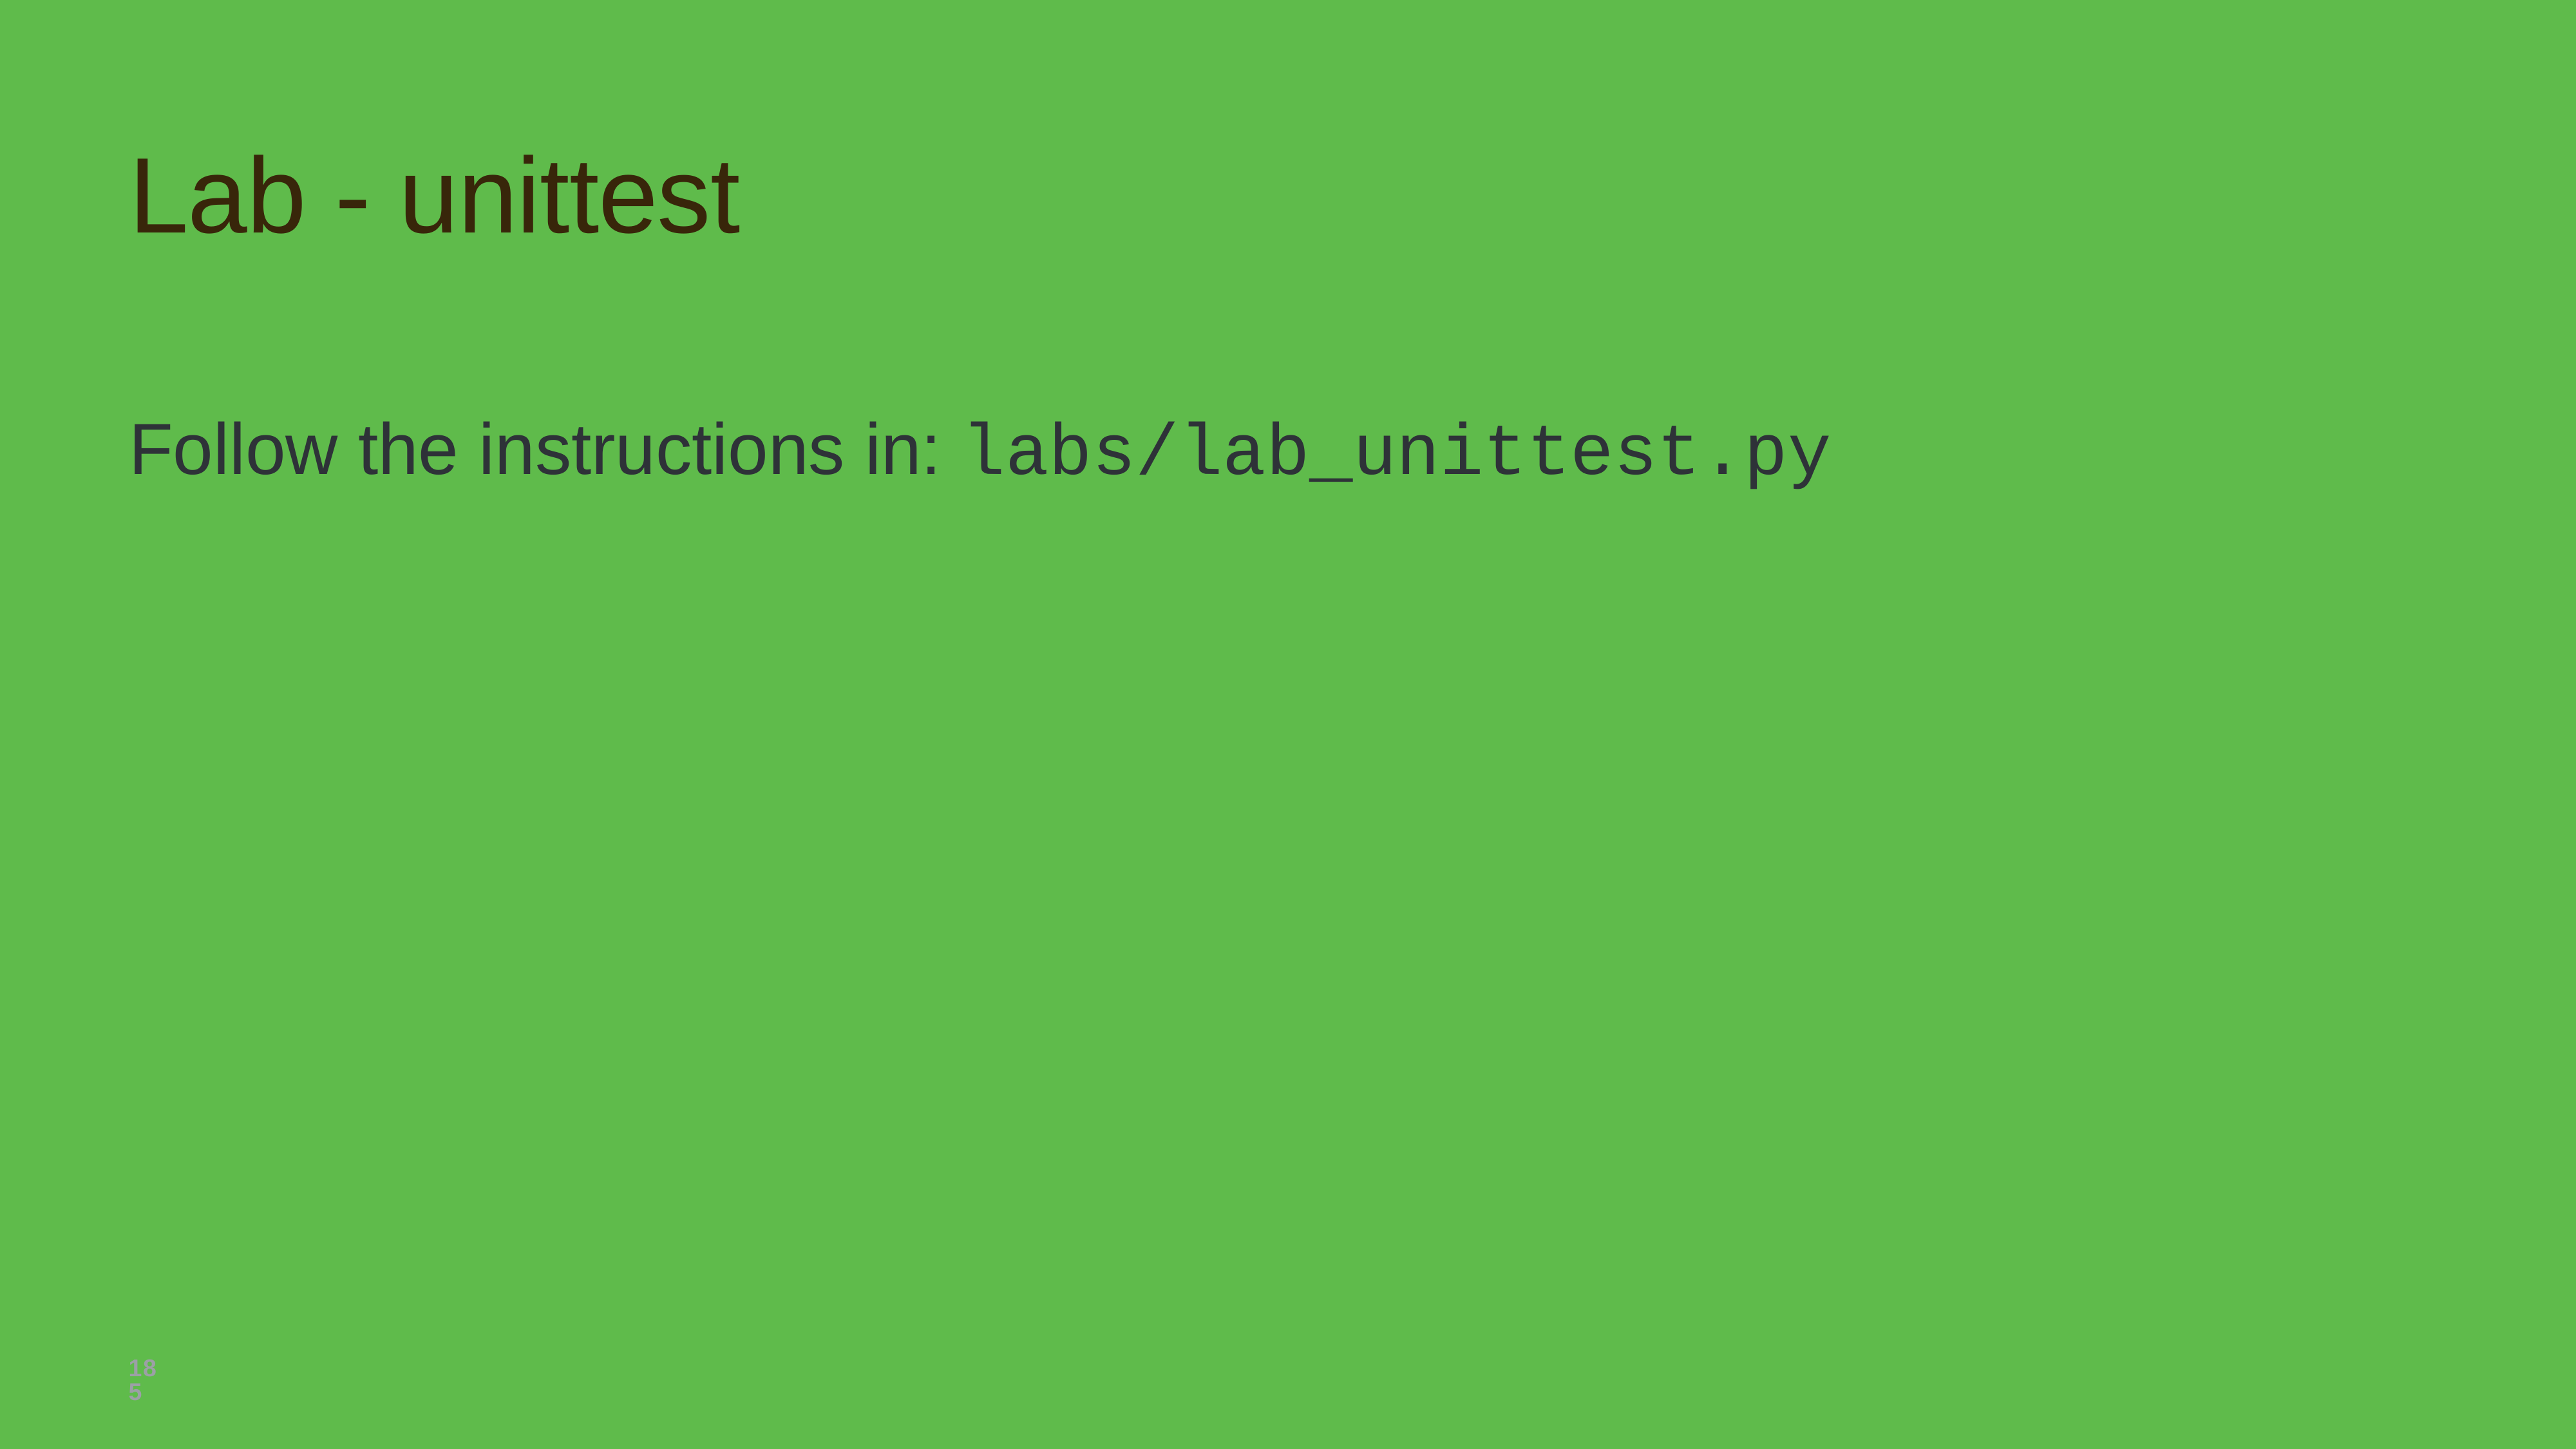

# Lab - unittest

Follow the instructions in: labs/lab_unittest.py

185